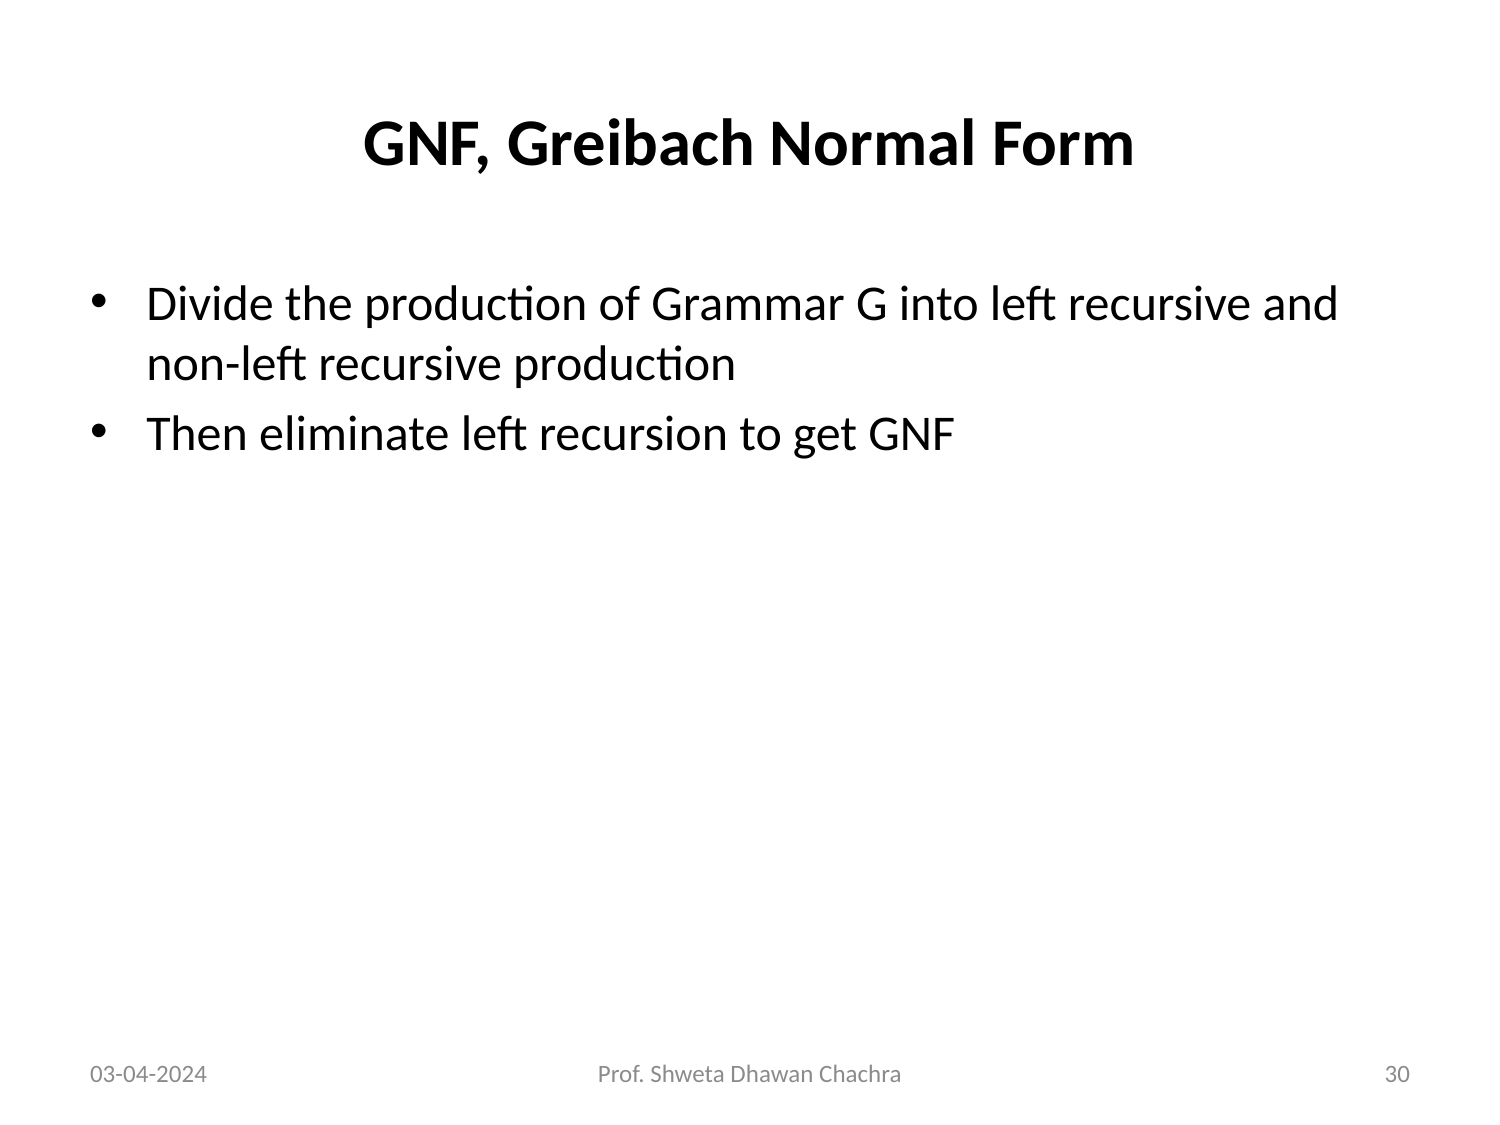

# GNF, Greibach Normal Form
Divide the production of Grammar G into left recursive and non-left recursive production
Then eliminate left recursion to get GNF
03-04-2024
Prof. Shweta Dhawan Chachra
30